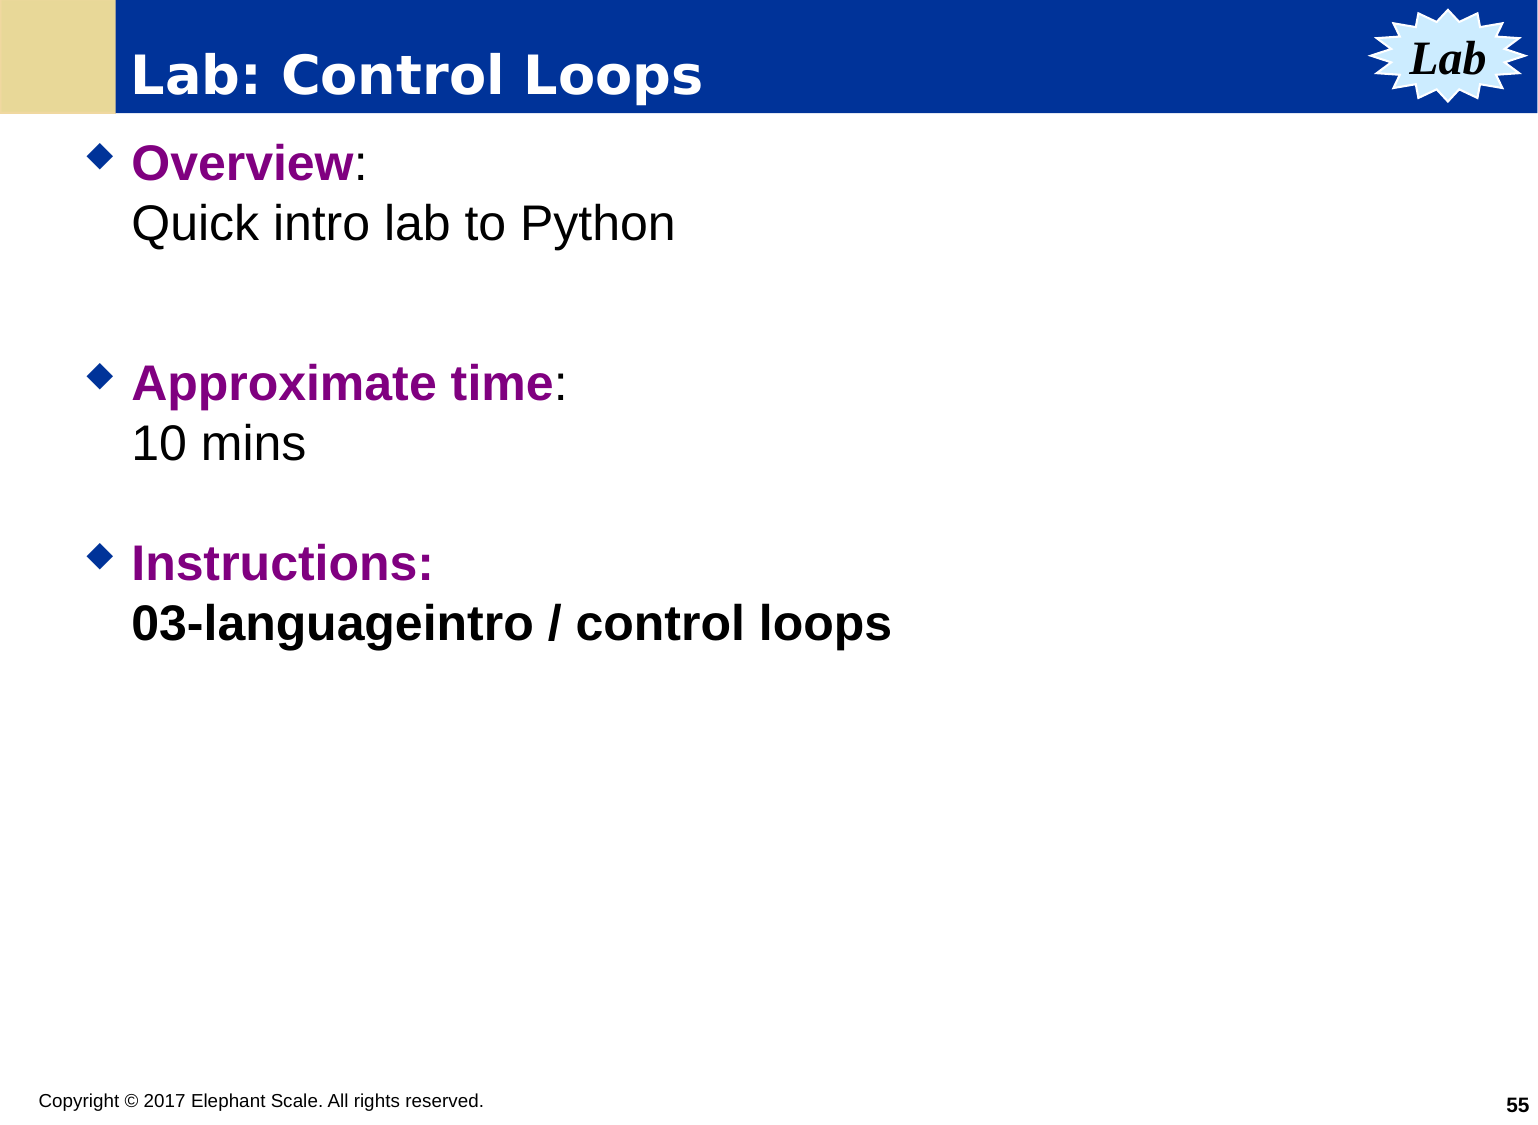

# Lab: Control Loops
Lab
Overview:
Quick intro lab to Python

Approximate time:
10 mins

Instructions:
03-languageintro / control loops

55
Copyright © 2017 Elephant Scale. All rights reserved.